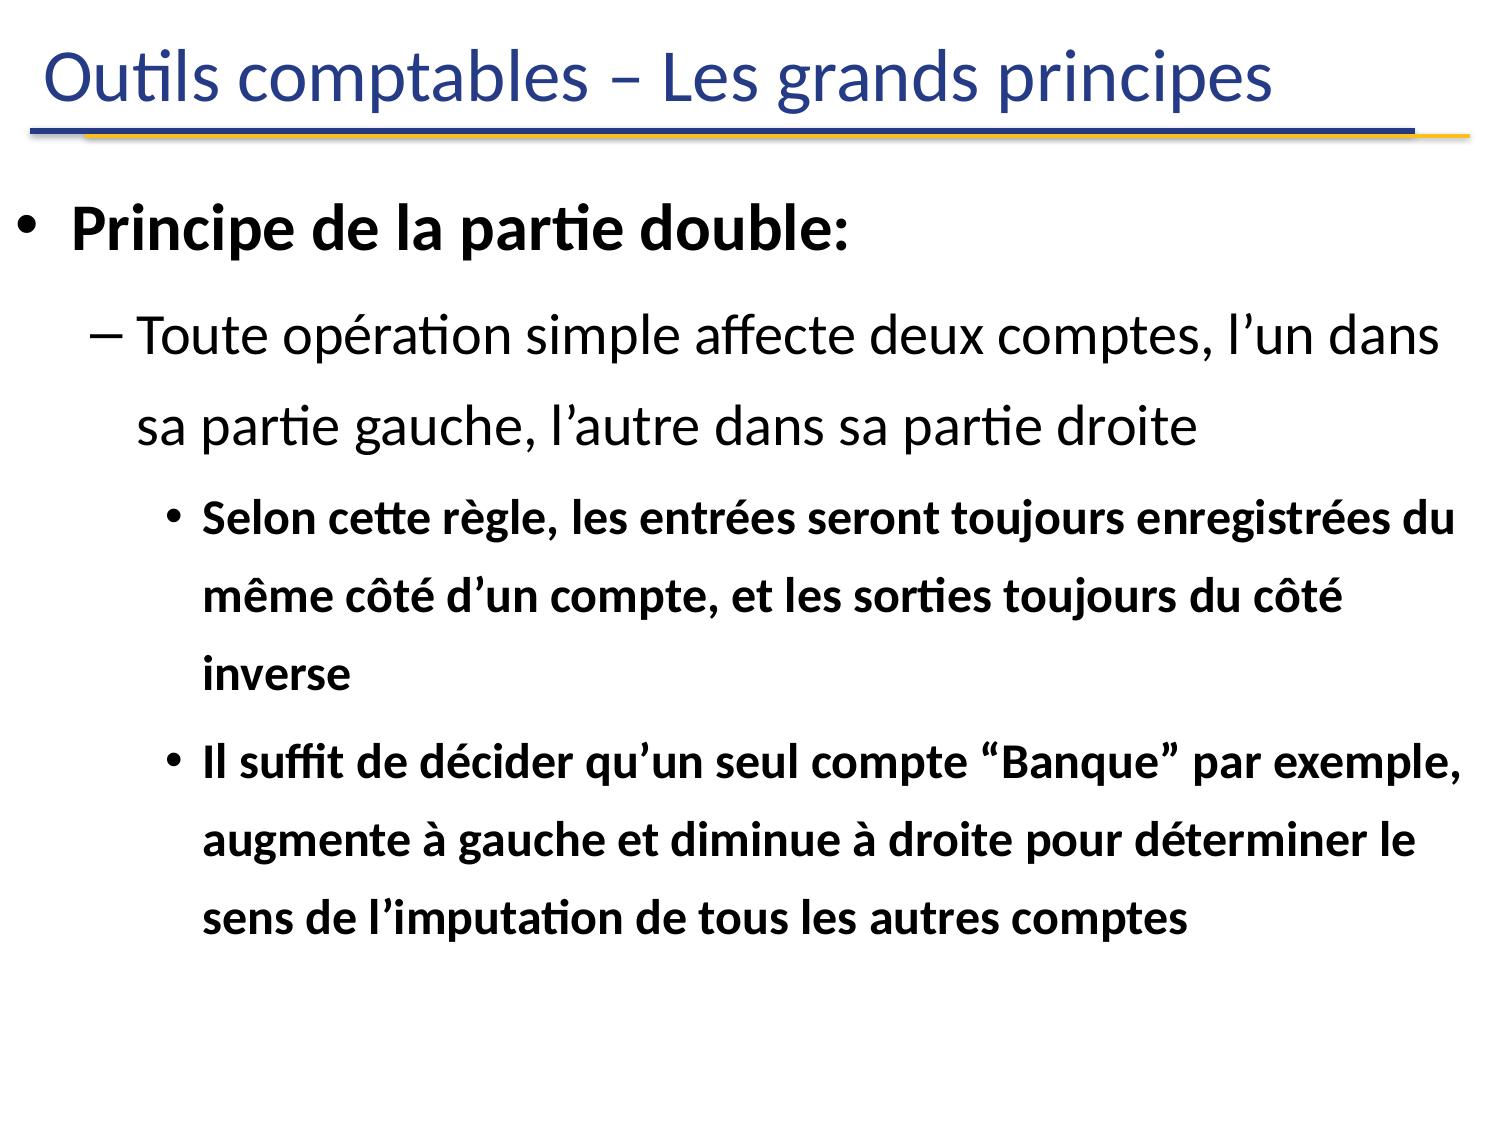

# Outils comptables – Les grands principes
Principe de la partie double:
Toute opération simple affecte deux comptes, l’un dans sa partie gauche, l’autre dans sa partie droite
Selon cette règle, les entrées seront toujours enregistrées du même côté d’un compte, et les sorties toujours du côté inverse
Il suffit de décider qu’un seul compte “Banque” par exemple, augmente à gauche et diminue à droite pour déterminer le sens de l’imputation de tous les autres comptes
Céline Gainet
Analyse Financière
98